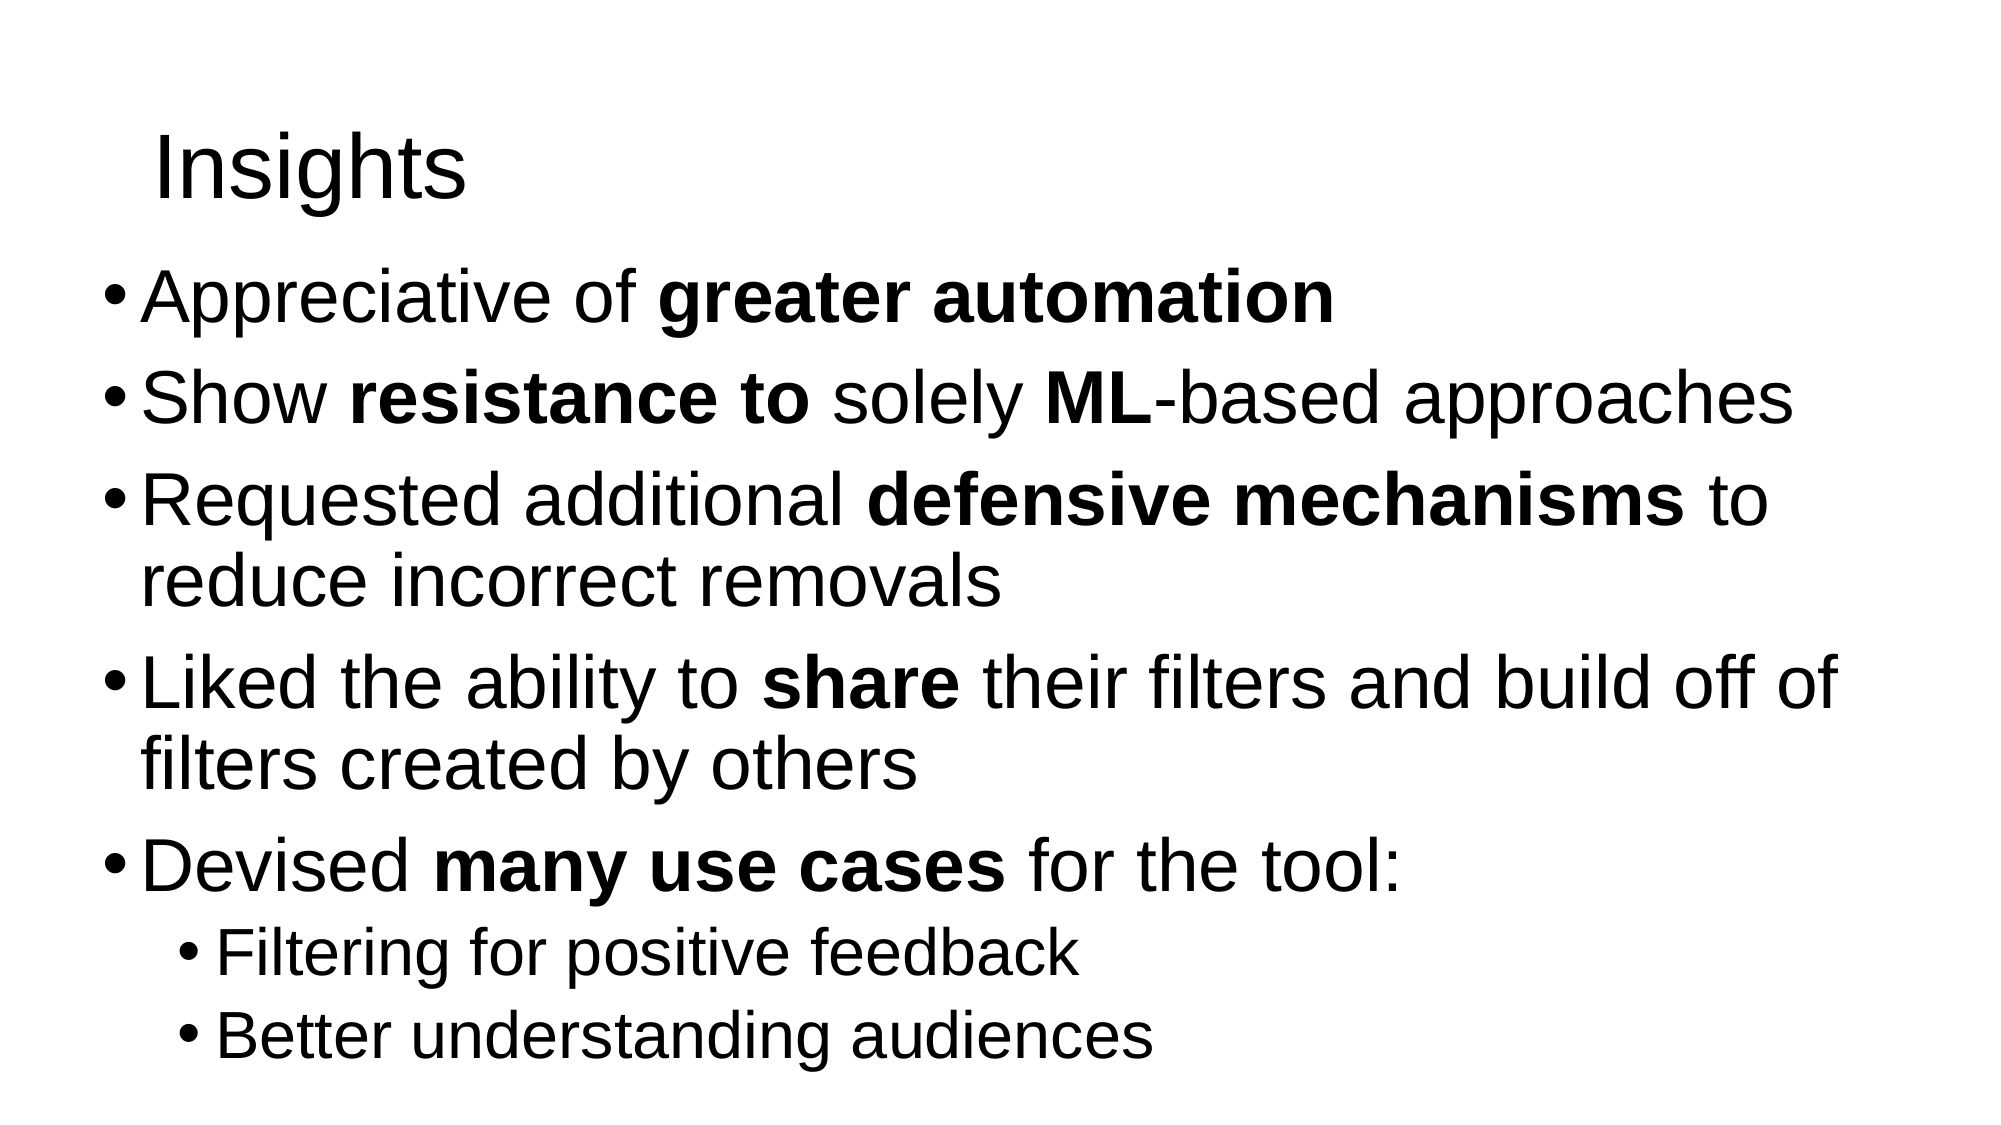

# Insights
Appreciative of greater automation
Show resistance to solely ML-based approaches
Requested additional defensive mechanisms to reduce incorrect removals
Liked the ability to share their filters and build off of filters created by others
Devised many use cases for the tool:
Filtering for positive feedback
Better understanding audiences